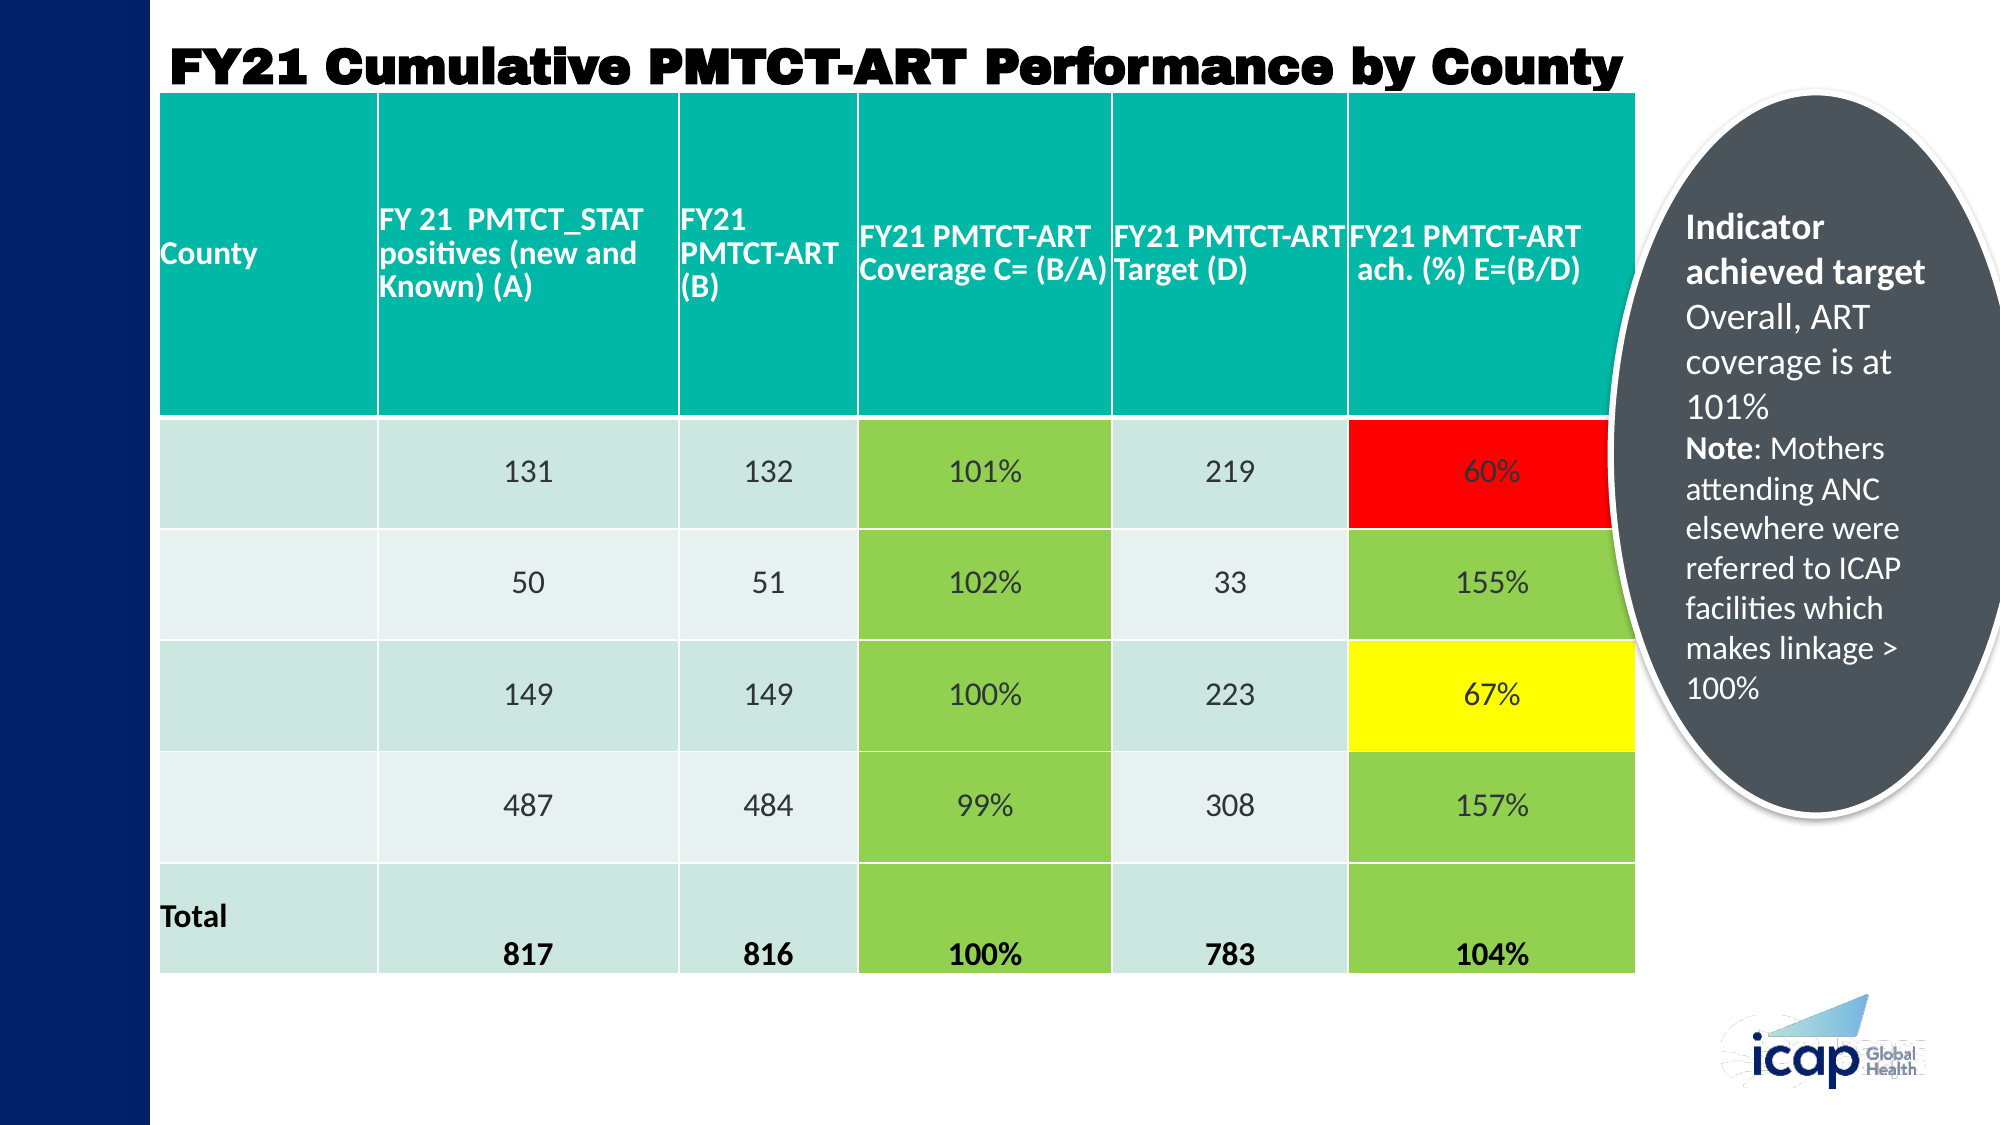

# FY21 Cumulative PMTCT-ART Performance by County
| County | FY 21 PMTCT\_STAT positives (new and Known) (A) | FY21 PMTCT-ART (B) | FY21 PMTCT-ART Coverage C= (B/A) | FY21 PMTCT-ART Target (D) | FY21 PMTCT-ART ach. (%) E=(B/D) |
| --- | --- | --- | --- | --- | --- |
|  | 131 | 132 | 101% | 219 | 60% |
|  | 50 | 51 | 102% | 33 | 155% |
|  | 149 | 149 | 100% | 223 | 67% |
|  | 487 | 484 | 99% | 308 | 157% |
| Total | 817 | 816 | 100% | 783 | 104% |
Indicator achieved target
Overall, ART coverage is at 101%
Note: Mothers attending ANC
elsewhere were referred to ICAP facilities which makes linkage > 100%